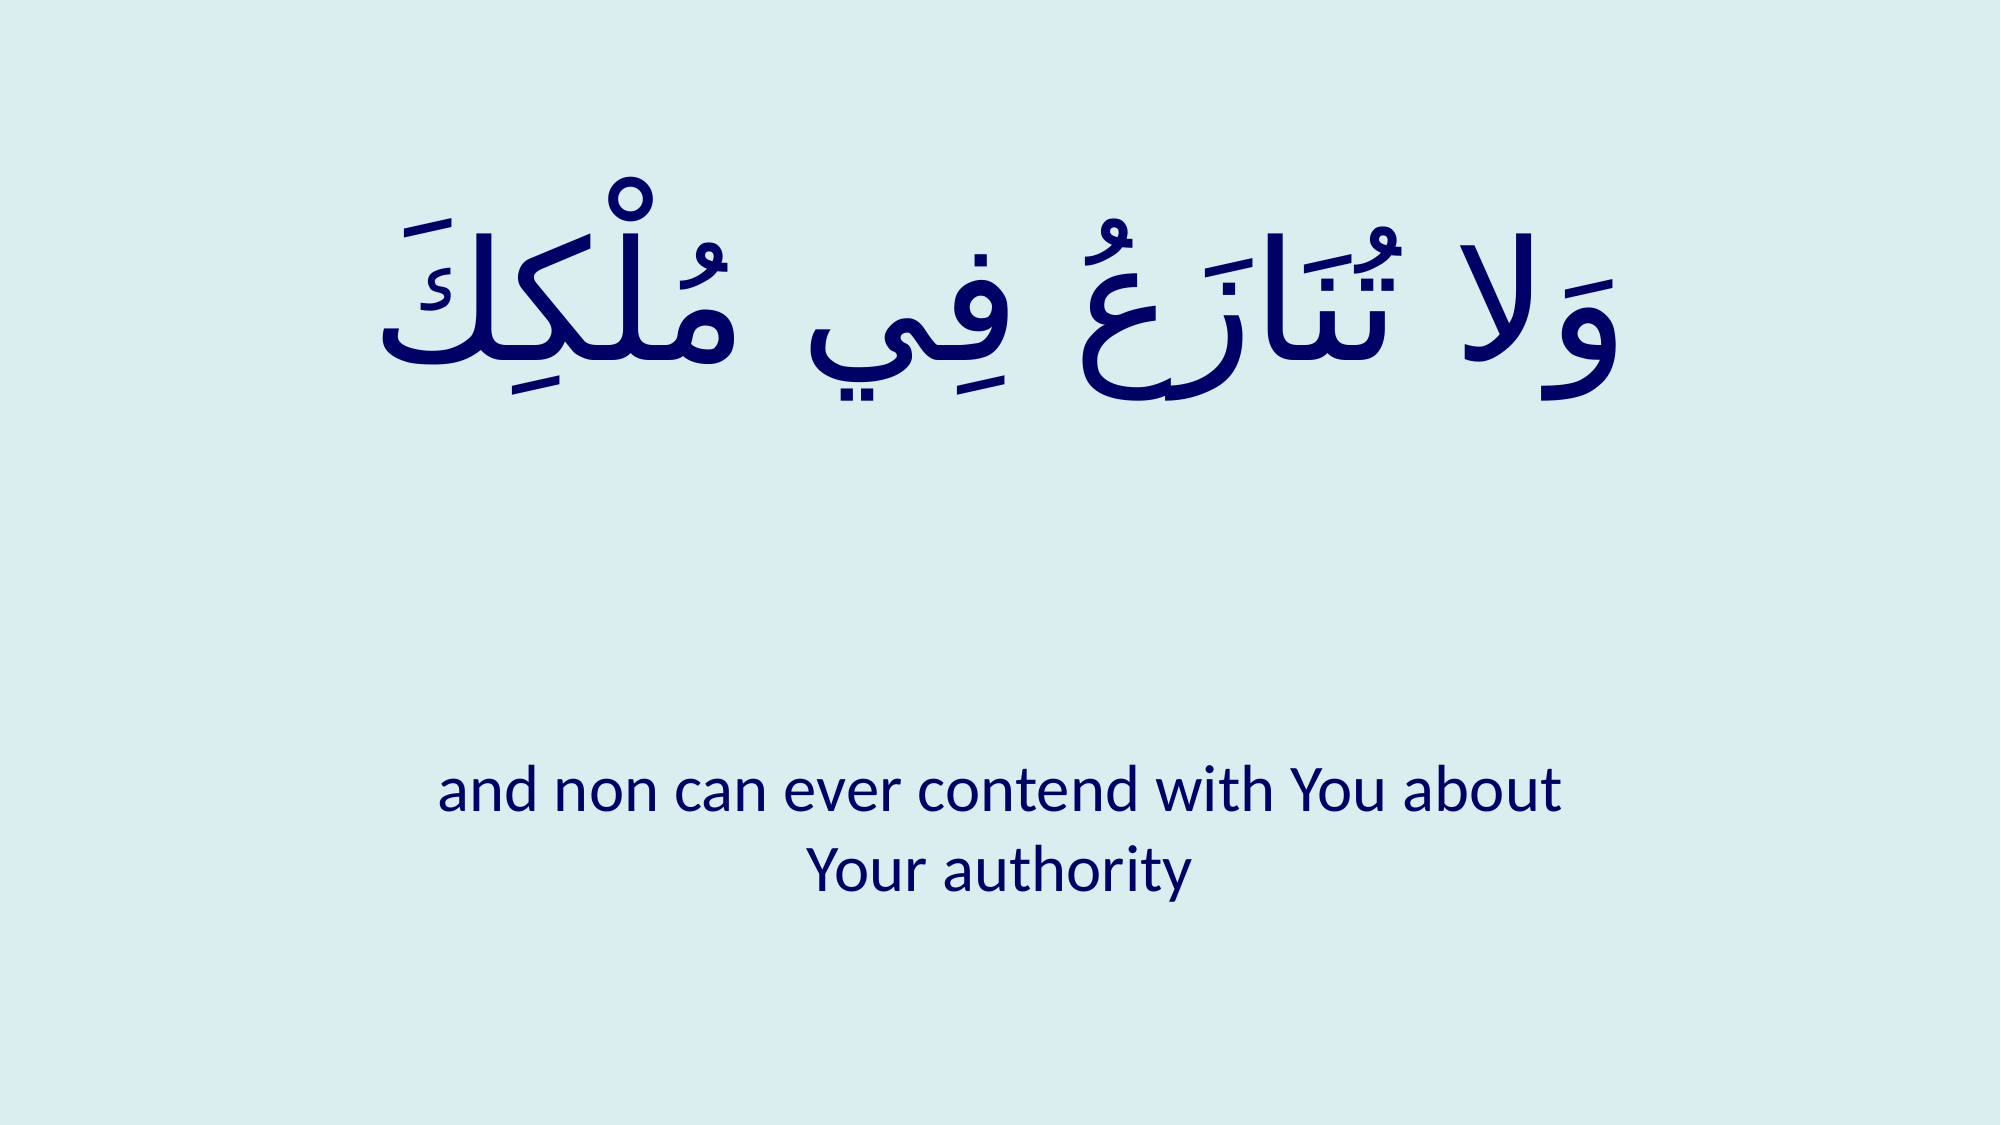

# وَلا تُنَازَعُ فِي مُلْكِكَ
and non can ever contend with You about Your authority